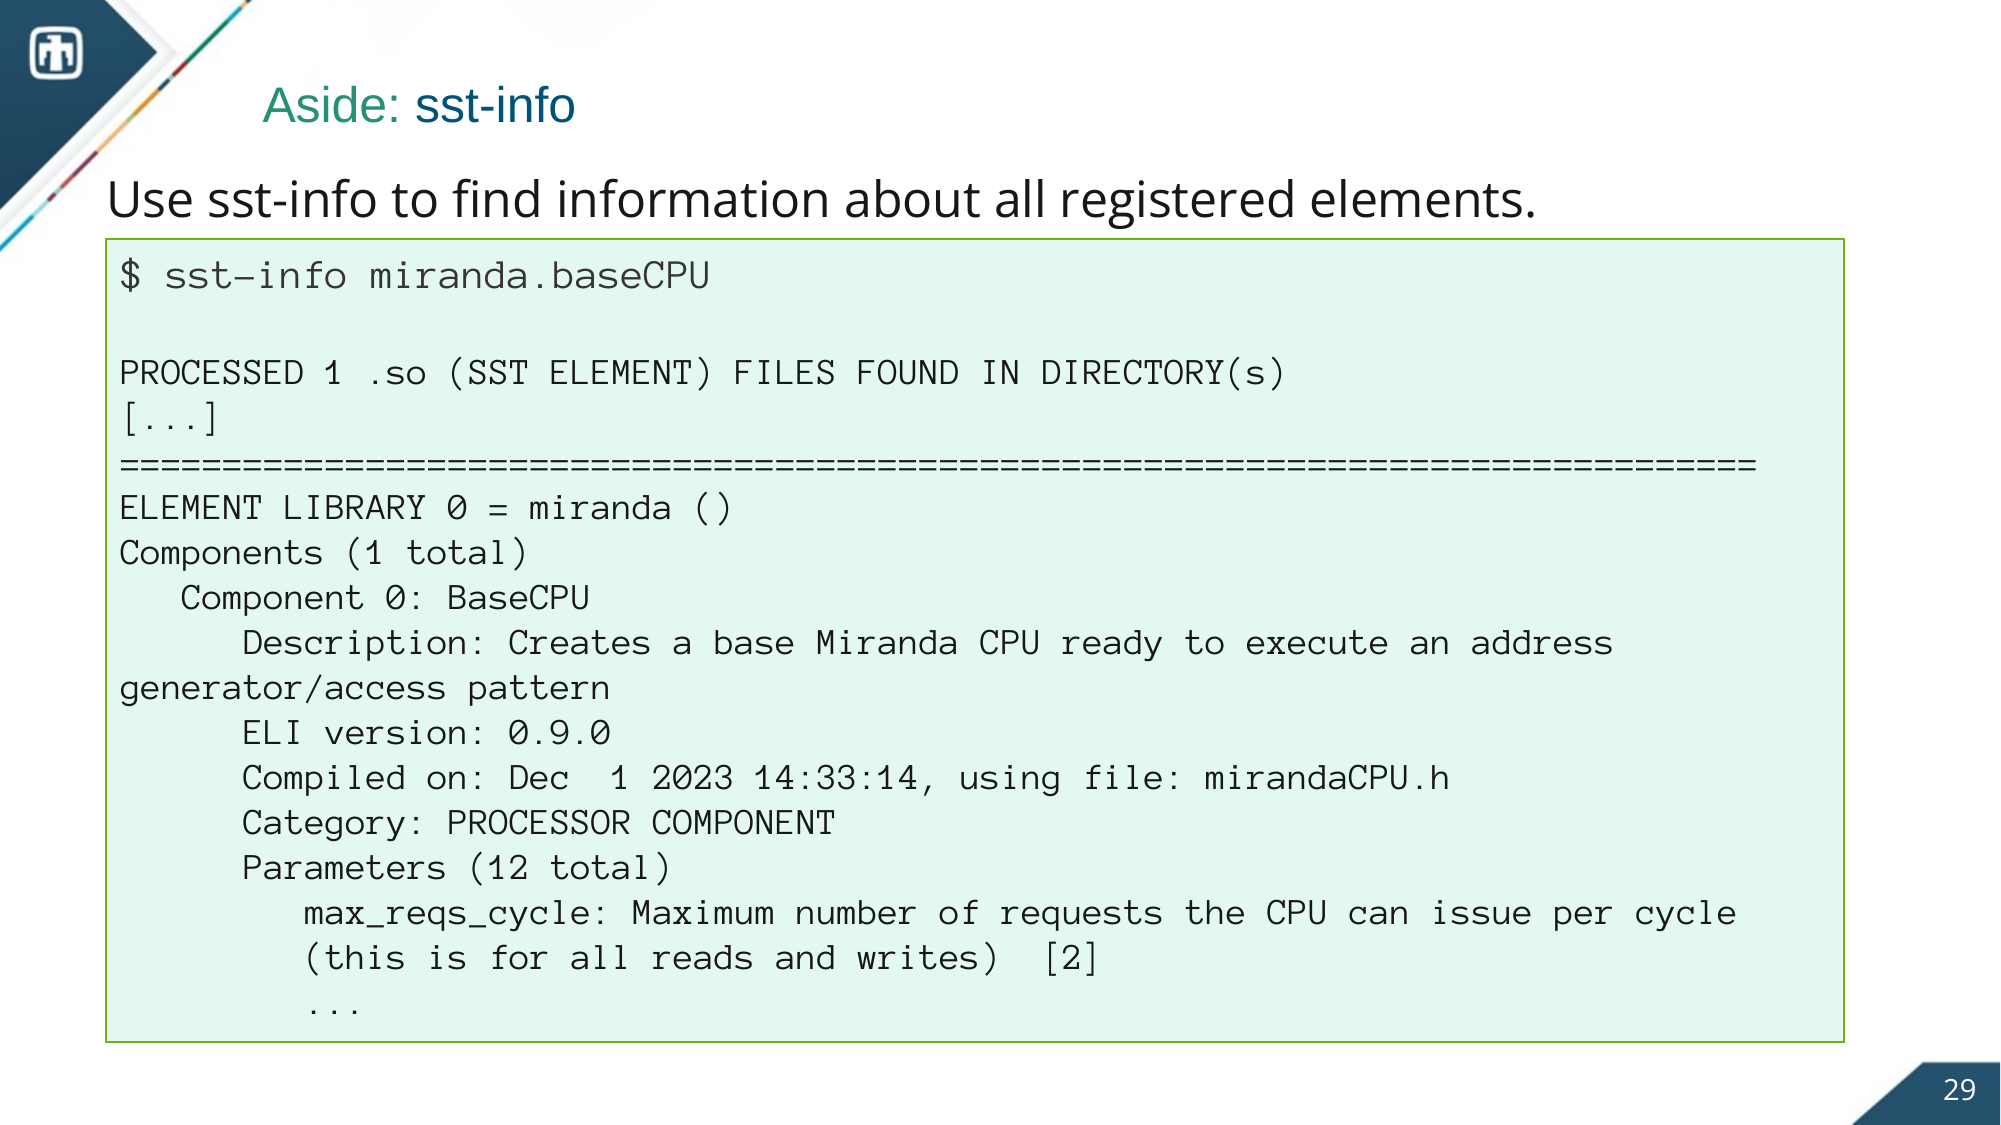

# Aside: sst-info
Use sst-info to find information about all registered elements.

$ sst-info miranda.baseCPU

PROCESSED 1 .so (SST ELEMENT) FILES FOUND IN DIRECTORY(s)
[...]
================================================================================
ELEMENT LIBRARY 0 = miranda ()
Components (1 total)
   Component 0: BaseCPU
      Description: Creates a base Miranda CPU ready to execute an address generator/access pattern
      ELI version: 0.9.0
      Compiled on: Dec  1 2023 14:33:14, using file: mirandaCPU.h
      Category: PROCESSOR COMPONENT
      Parameters (12 total)
         max_reqs_cycle: Maximum number of requests the CPU can issue per cycle
         (this is for all reads and writes)  [2]
         ...

29